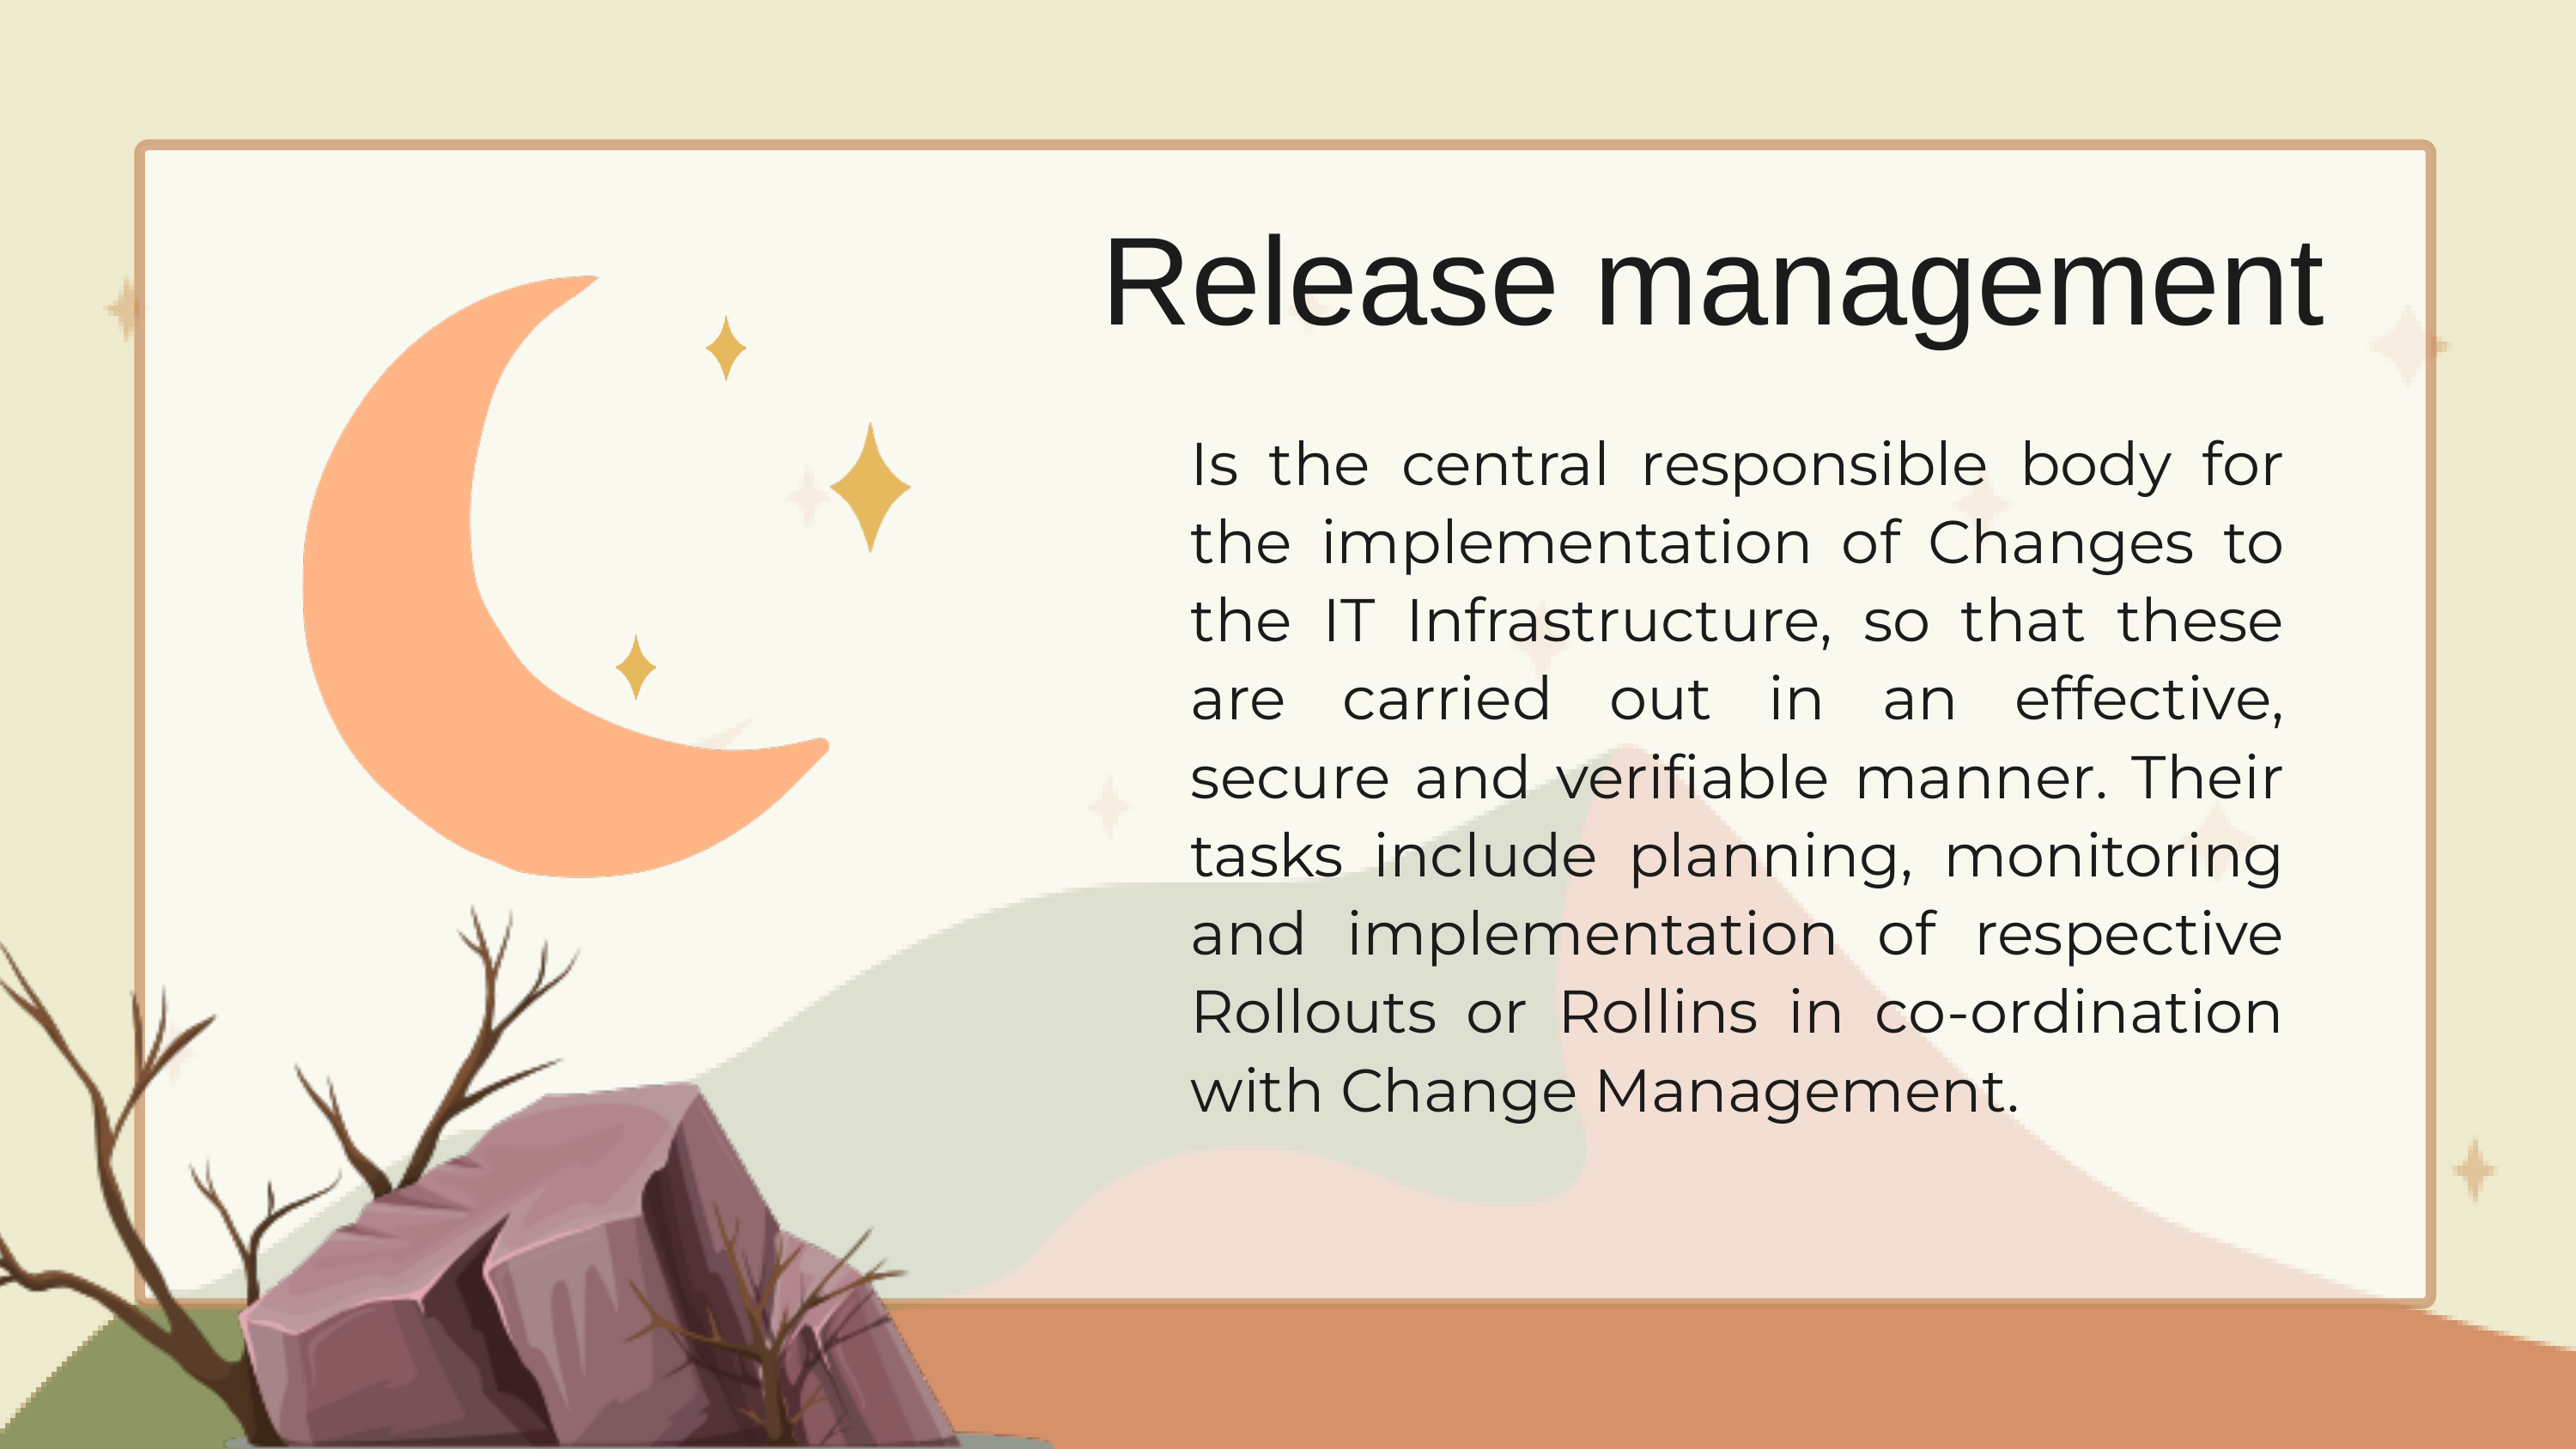

Release management

Is the central responsible body for the implementation of Changes to the IT Infrastructure, so that these are carried out in an effective, secure and verifiable manner. Their tasks include planning, monitoring and implementation of respective Rollouts or Rollins in co-ordination with Change Management.